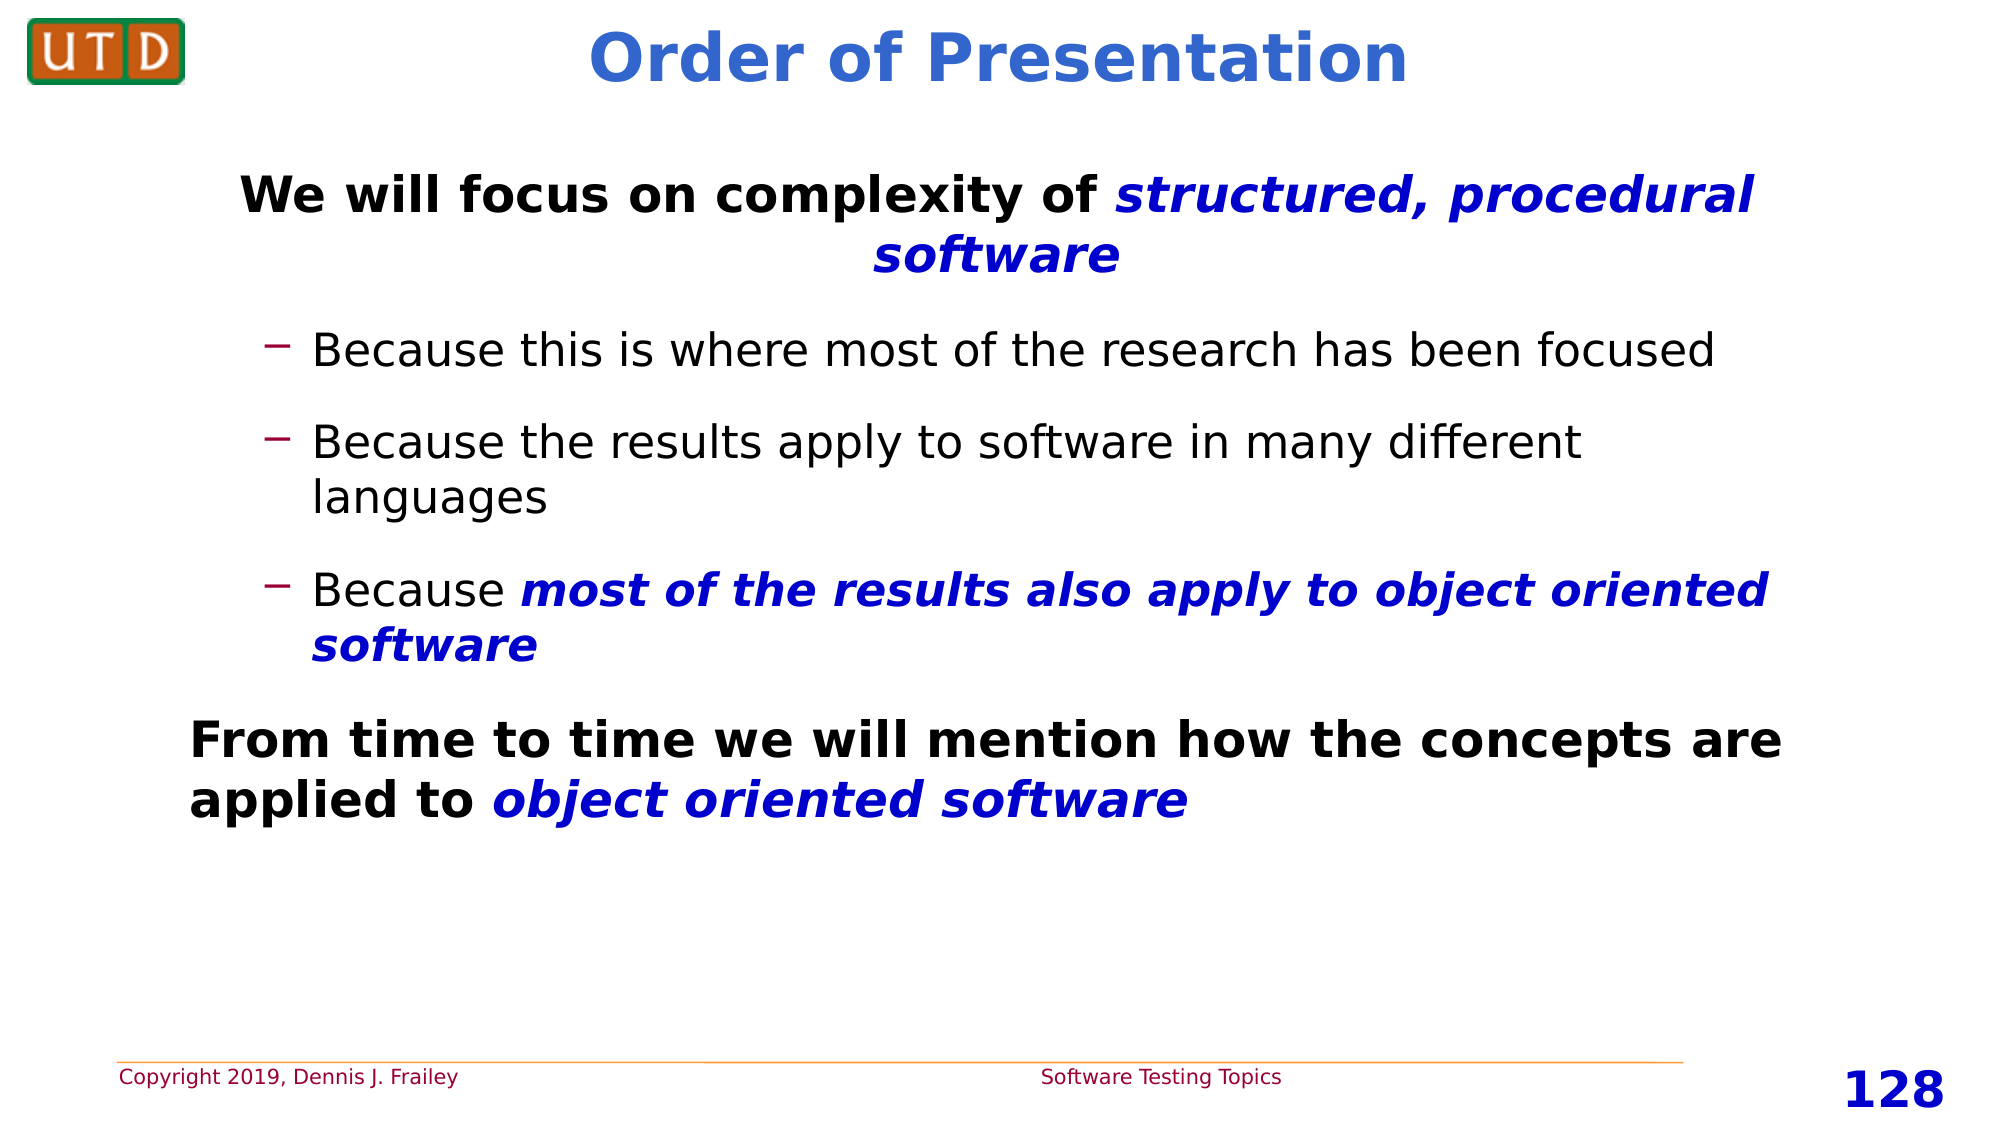

# Order of Presentation
We will focus on complexity of structured, procedural software
Because this is where most of the research has been focused
Because the results apply to software in many different languages
Because most of the results also apply to object oriented software
From time to time we will mention how the concepts are applied to object oriented software